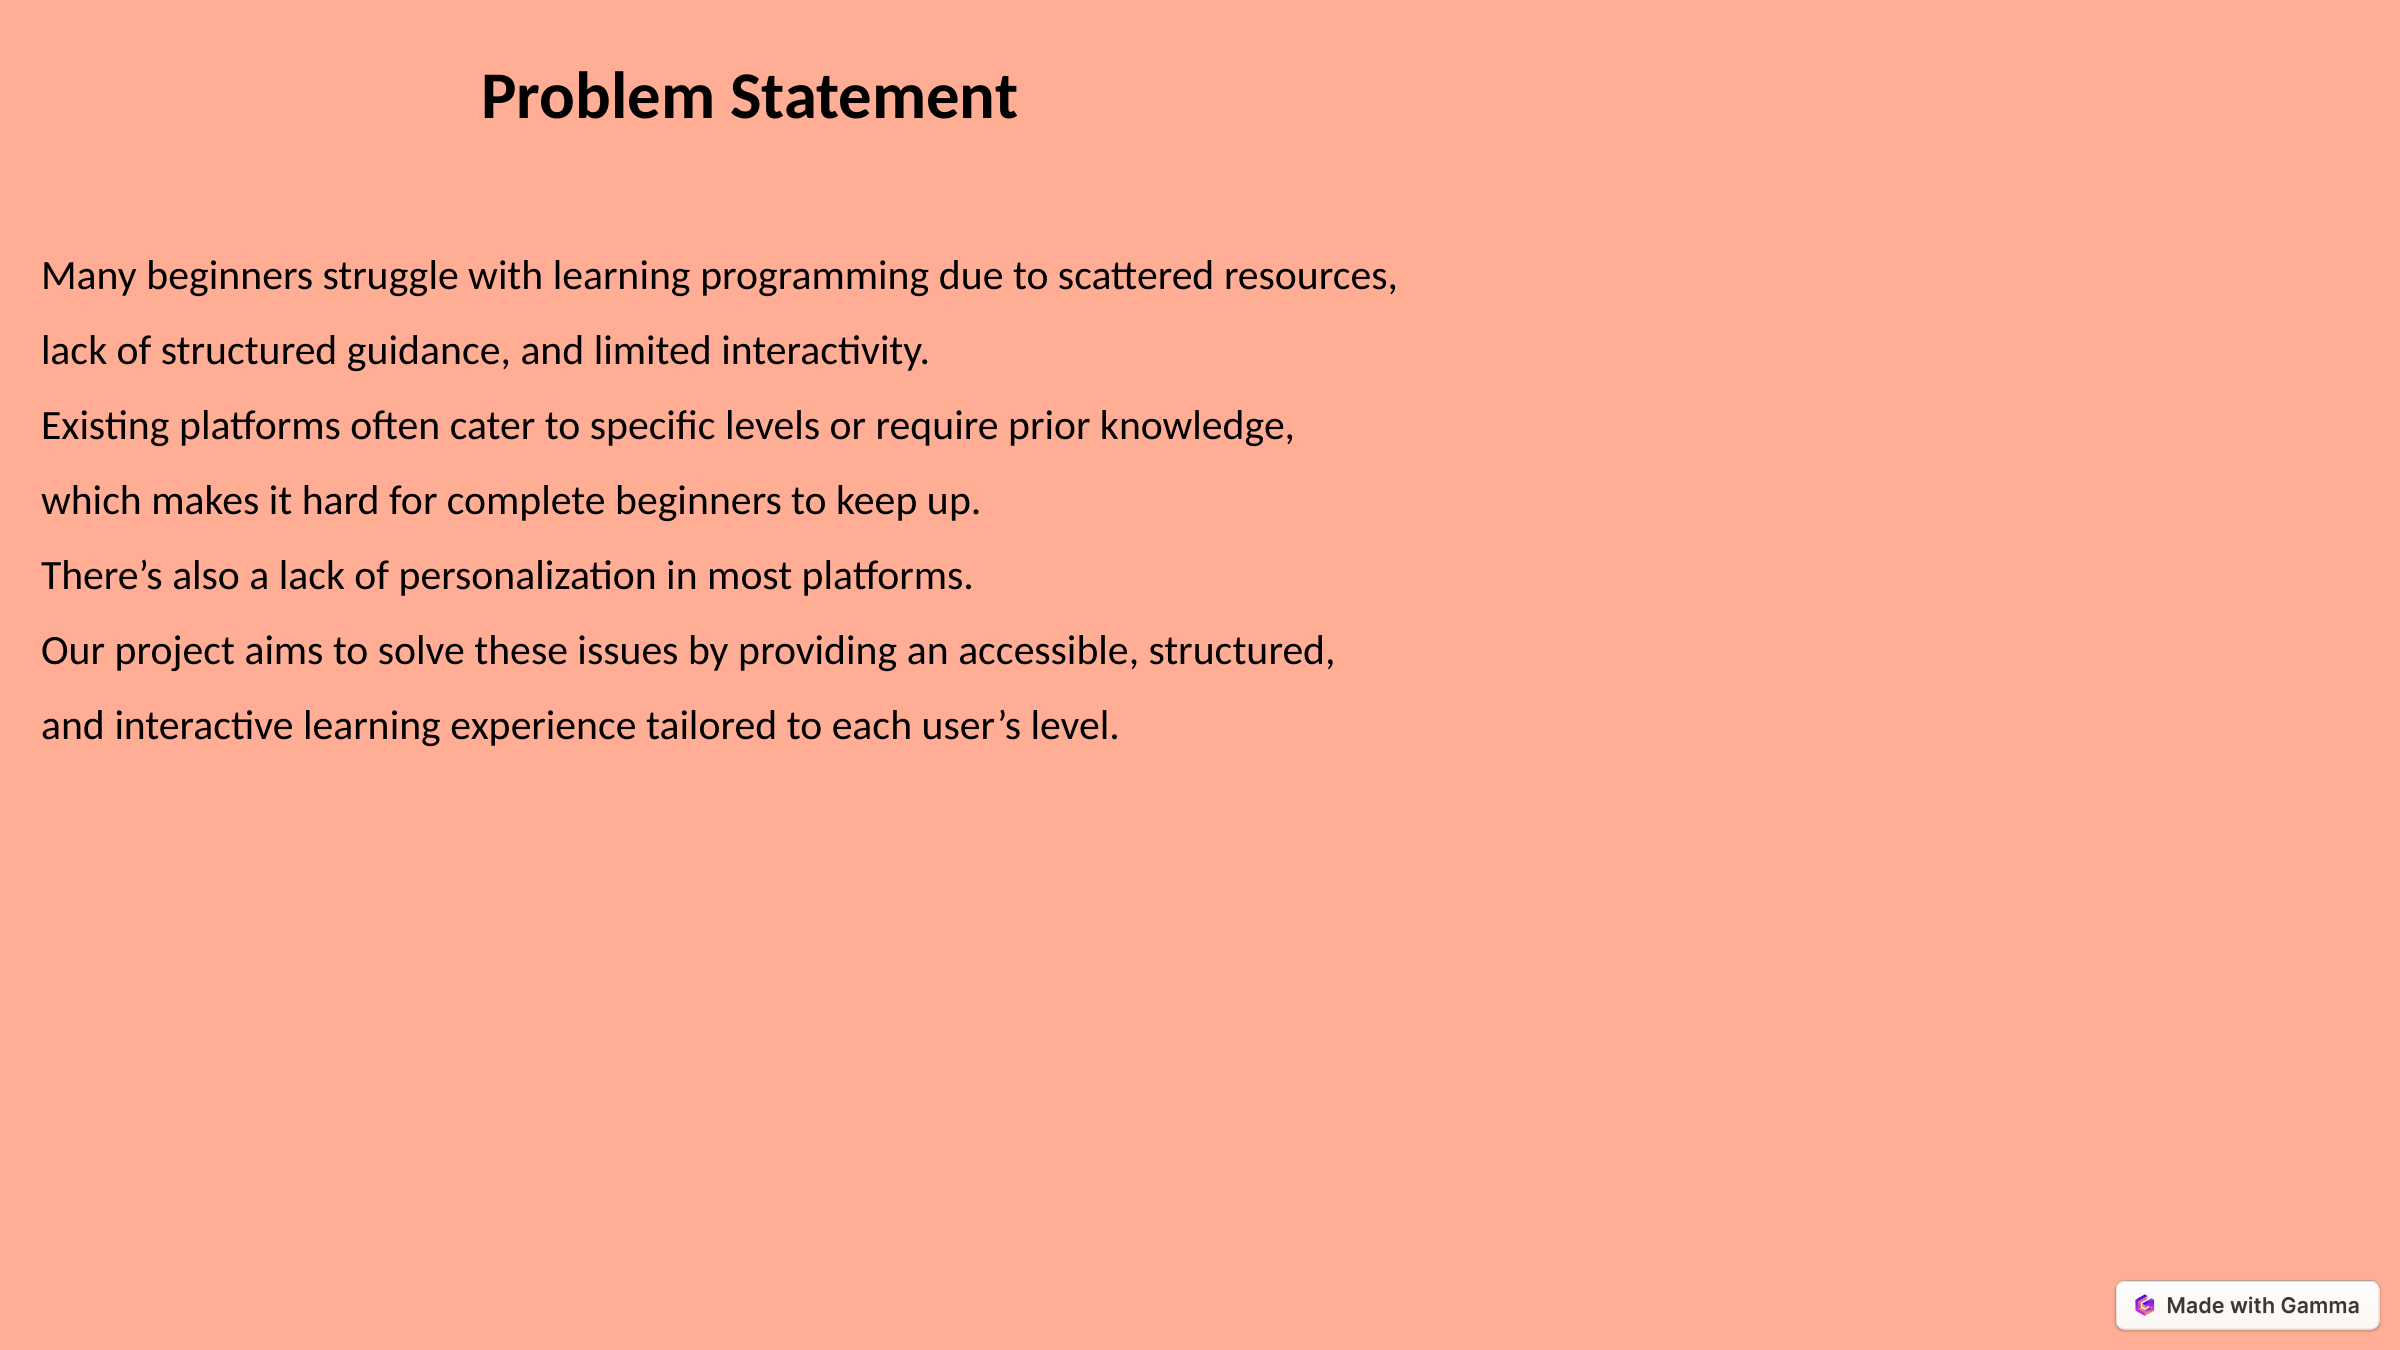

Problem Statement

Many beginners struggle with learning programming due to scattered resources,
lack of structured guidance, and limited interactivity.
Existing platforms often cater to specific levels or require prior knowledge,
which makes it hard for complete beginners to keep up.
There’s also a lack of personalization in most platforms.
Our project aims to solve these issues by providing an accessible, structured,
and interactive learning experience tailored to each user’s level.